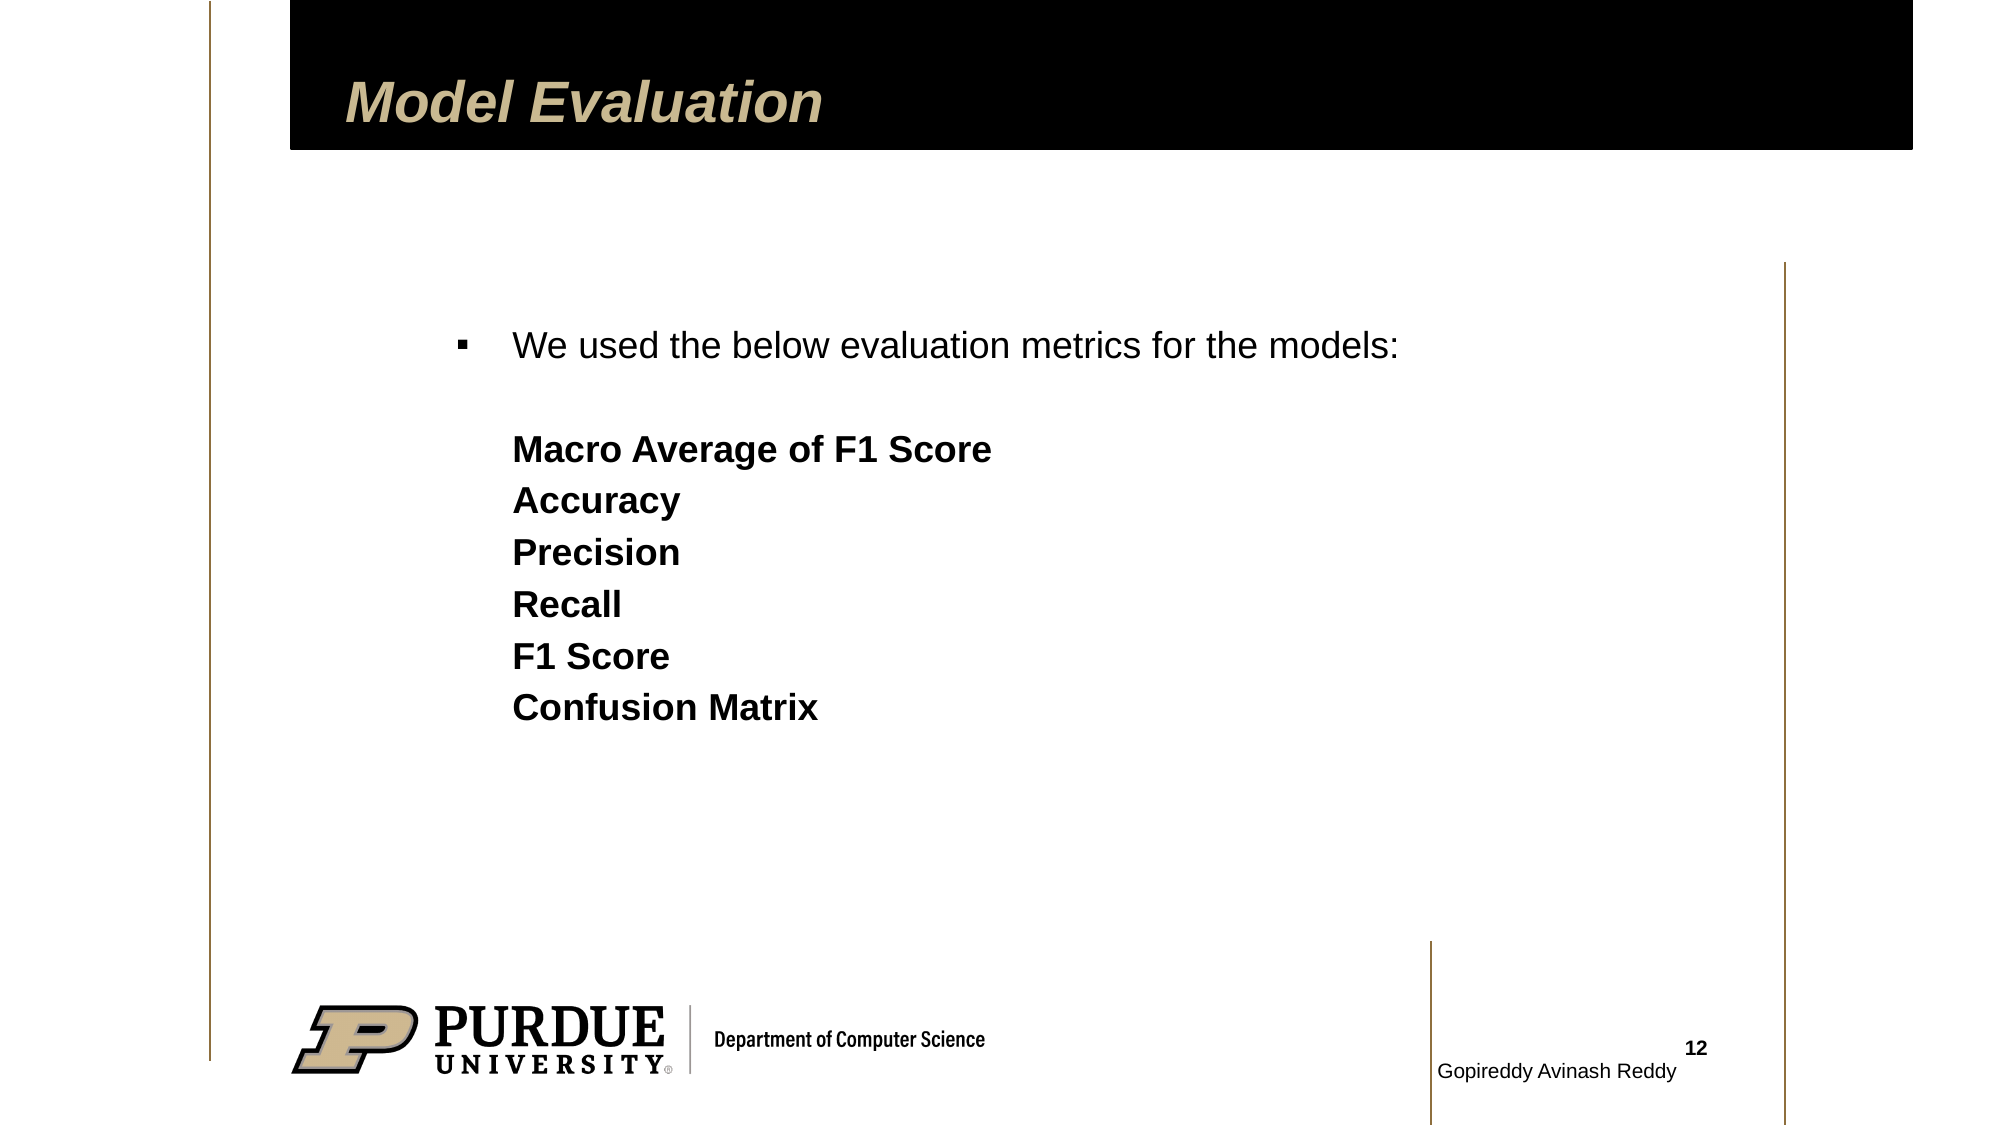

# Model Evaluation

We used the below evaluation metrics for the models:

Macro Average of F1 Score
Accuracy
Precision
Recall
F1 Score
Confusion Matrix
12
Gopireddy Avinash Reddy